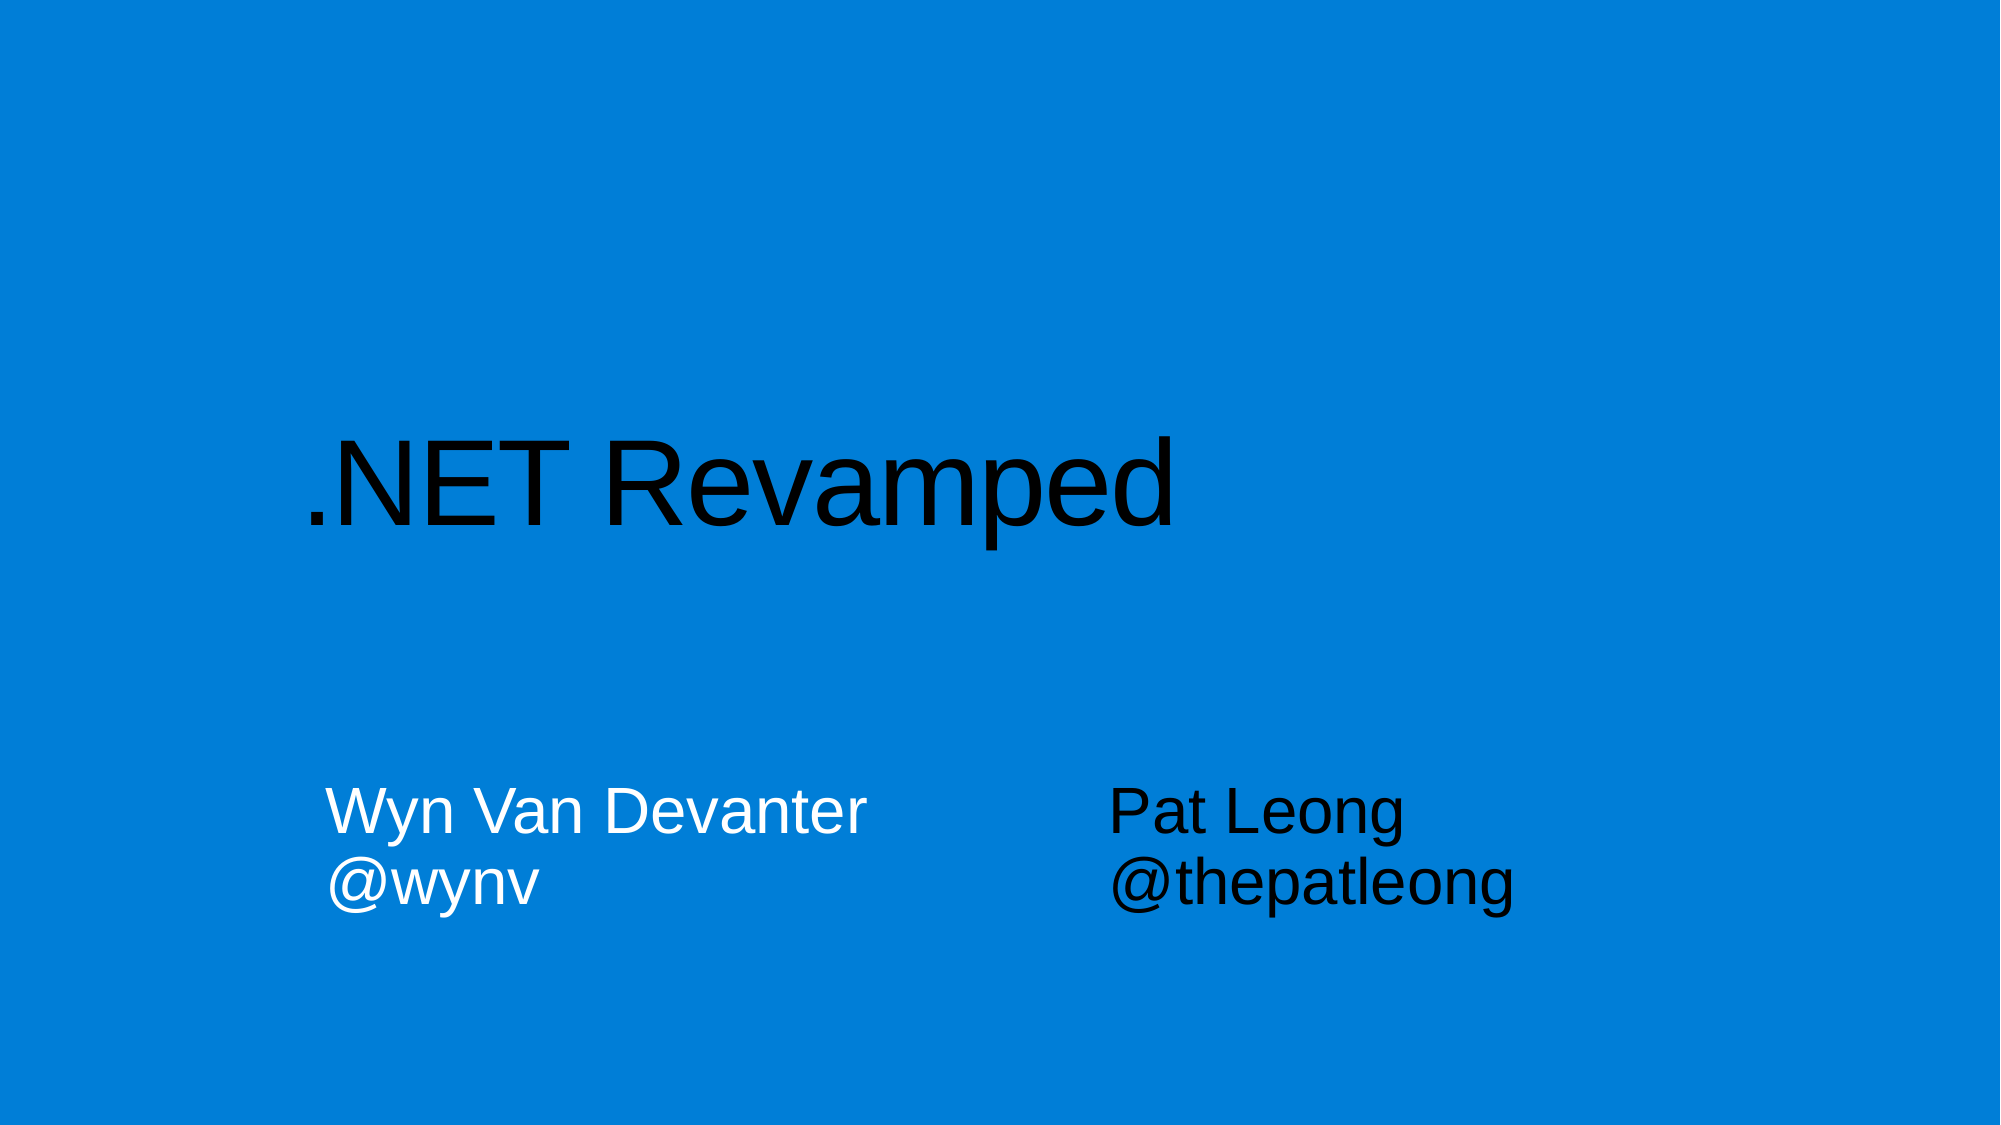

# .NET Revamped
Wyn Van Devanter
@wynv
Pat Leong
@thepatleong